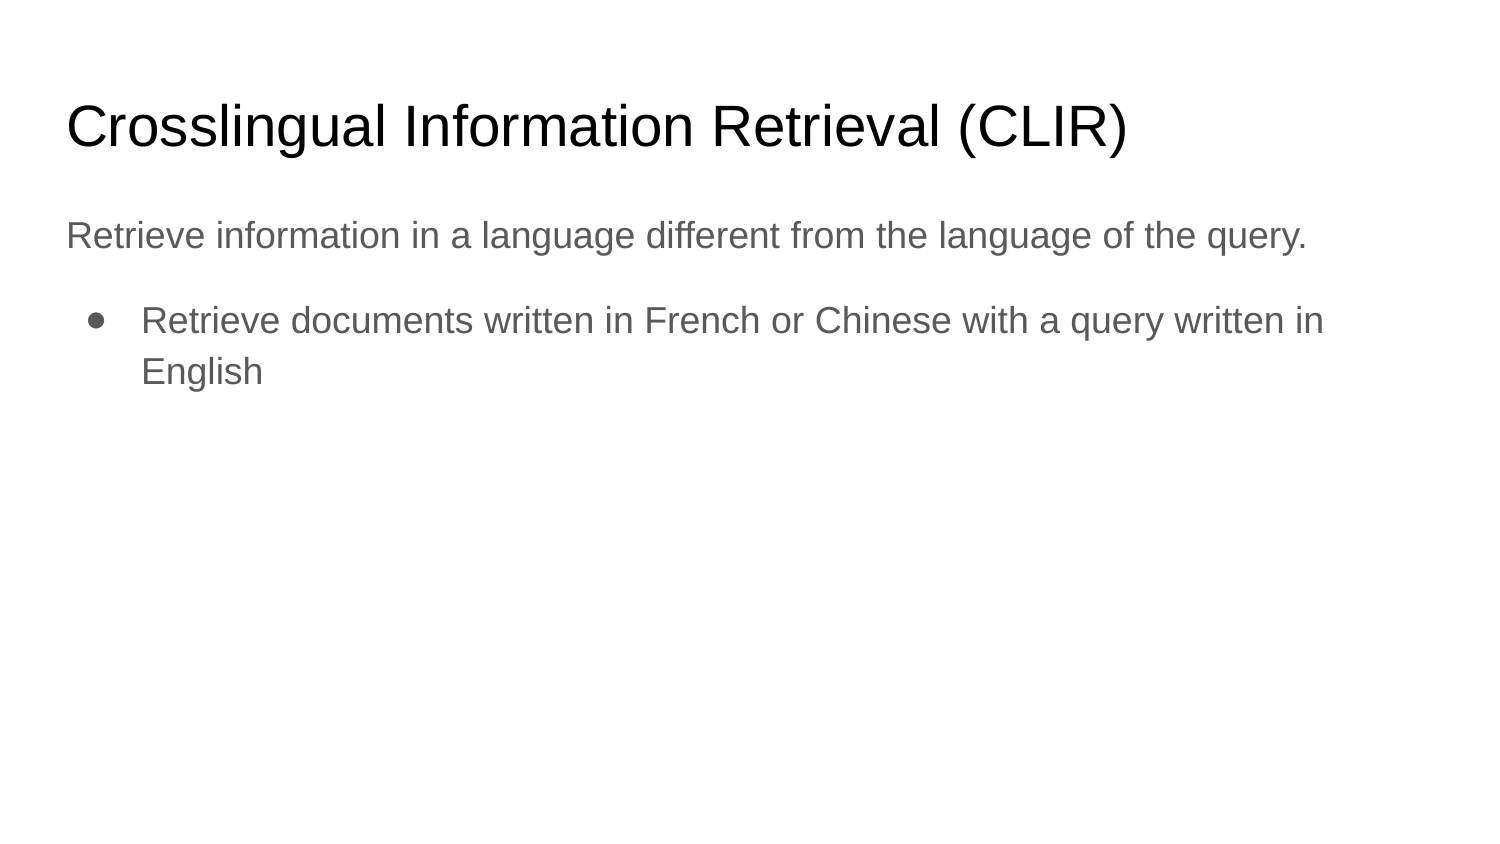

# Crosslingual Information Retrieval (CLIR)
Retrieve information in a language different from the language of the query.
Retrieve documents written in French or Chinese with a query written in English